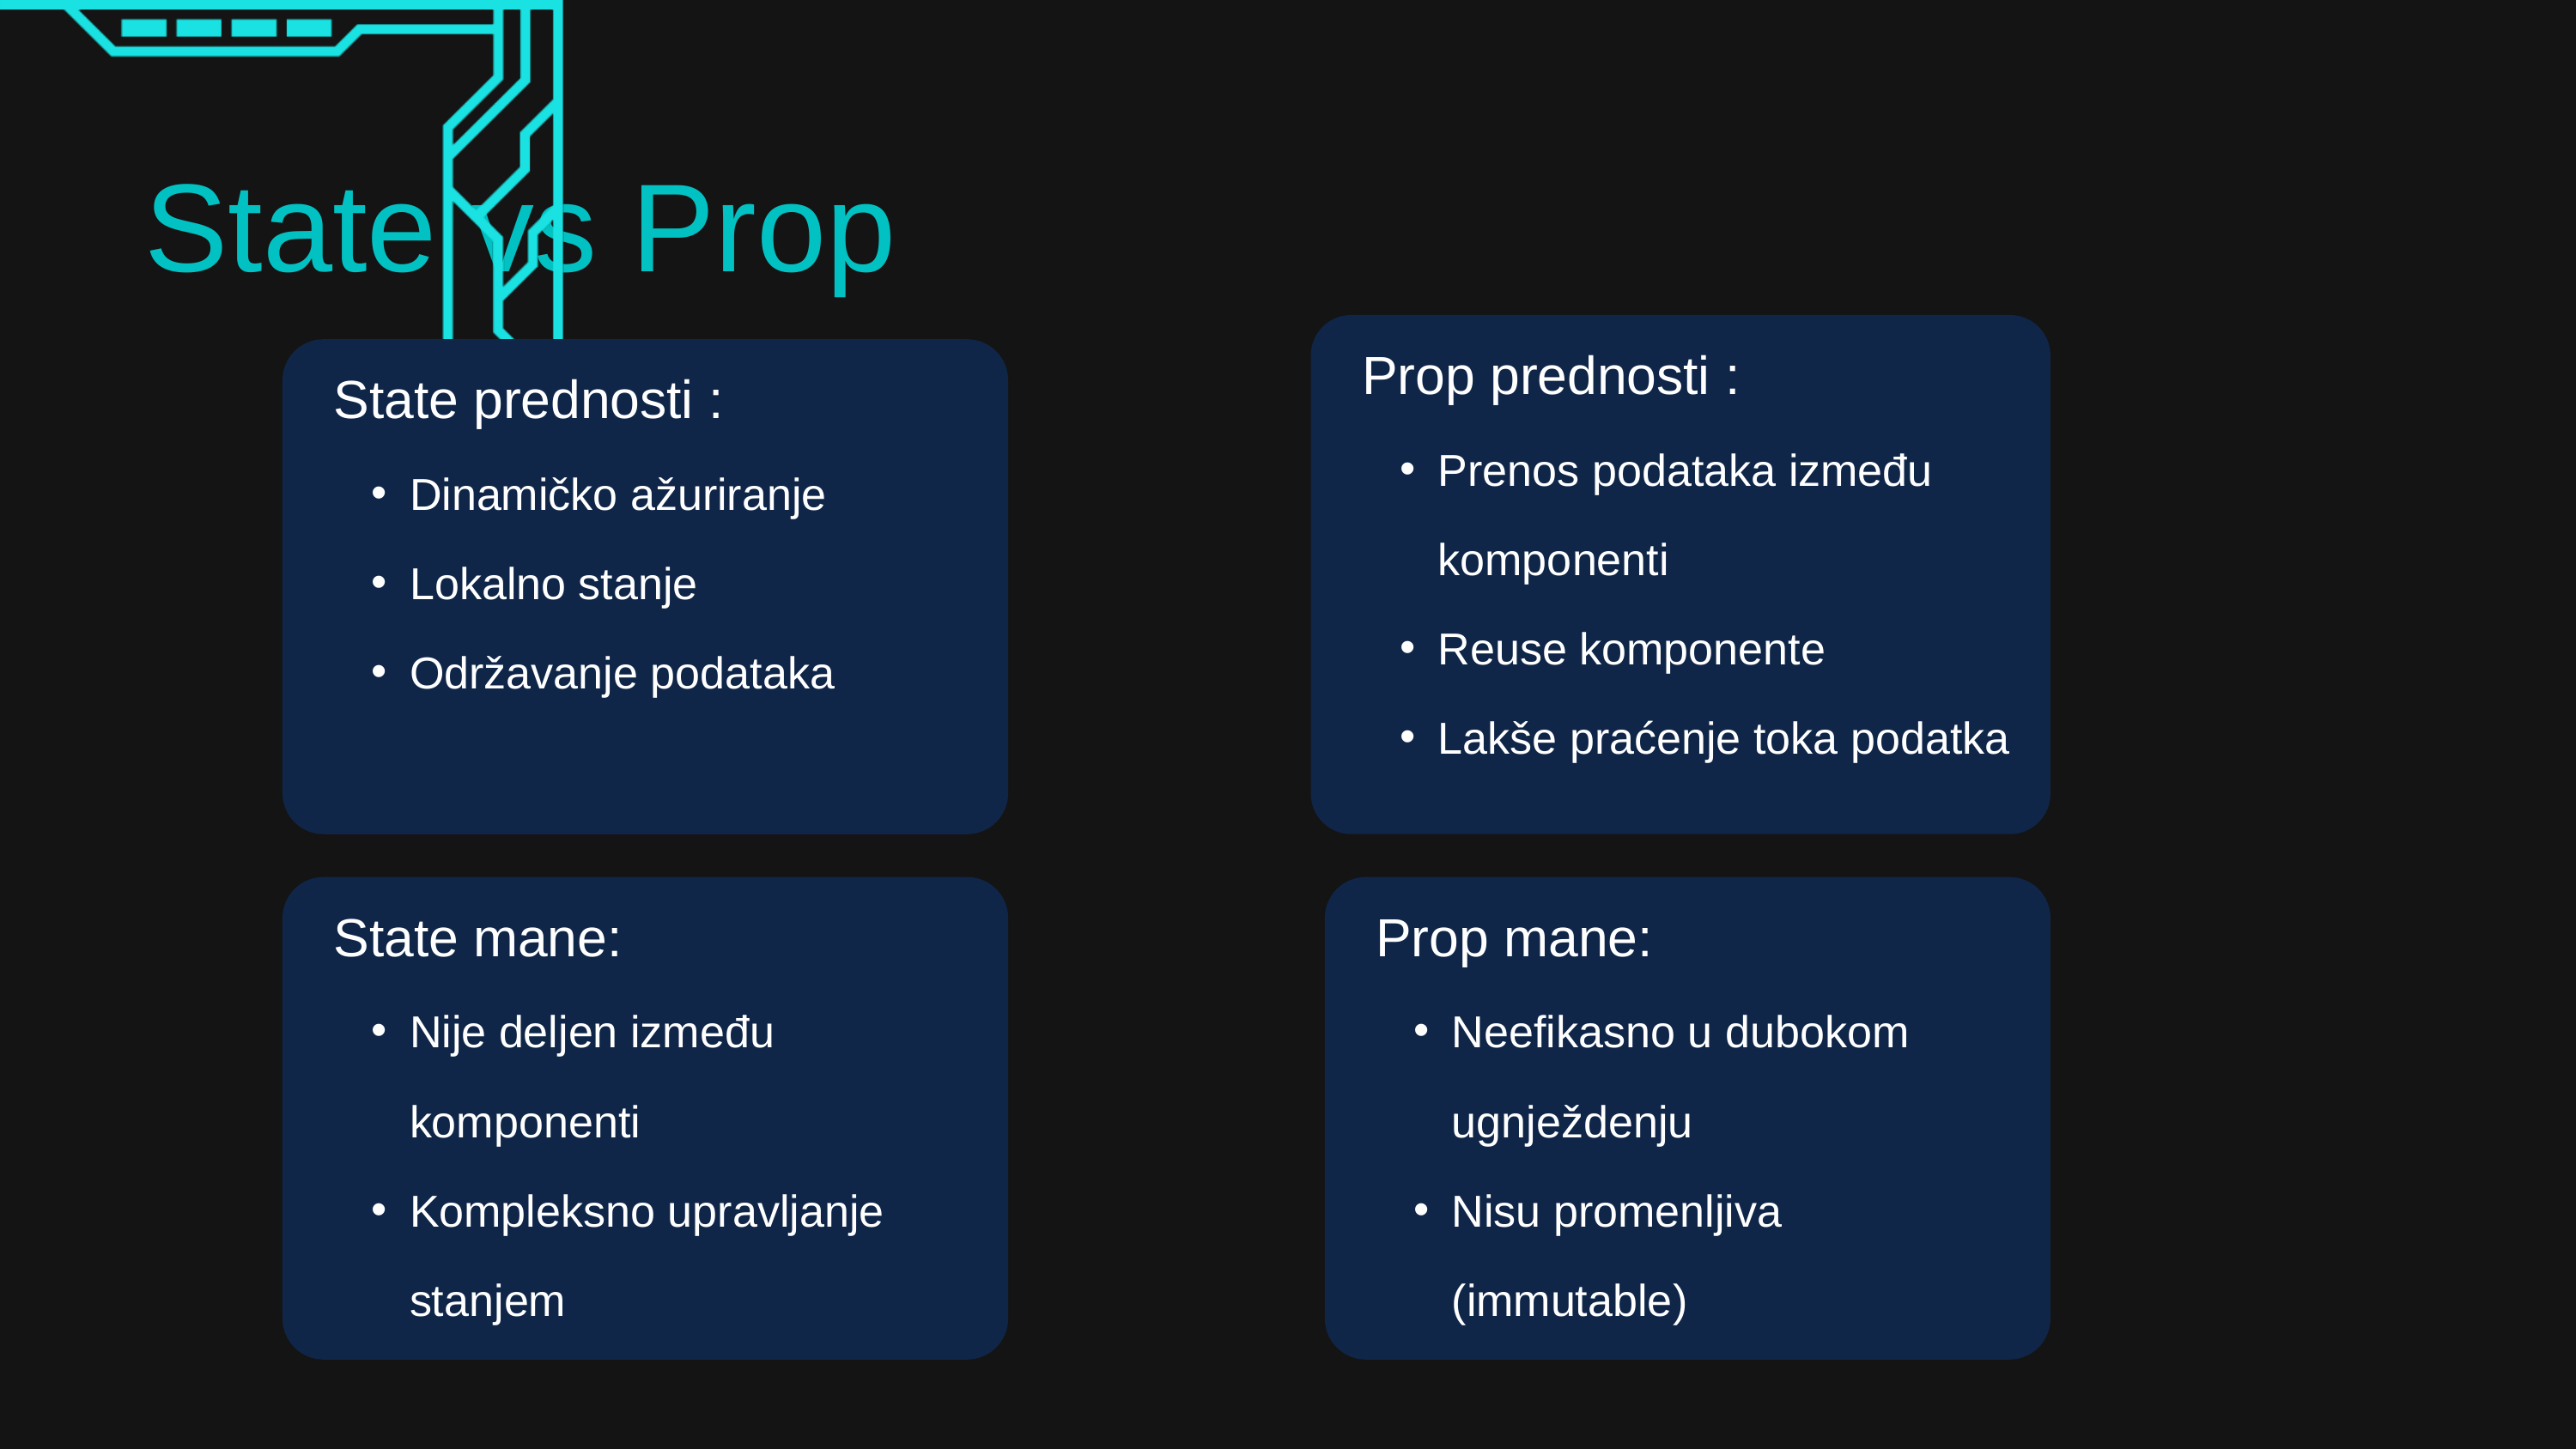

State vs Prop

Prop prednosti :
Prenos podataka između komponenti
Reuse komponente
Lakše praćenje toka podatka

State prednosti :
Dinamičko ažuriranje
Lokalno stanje
Održavanje podataka

State mane:
Nije deljen između komponenti
Kompleksno upravljanje stanjem
Prop mane:
Neefikasno u dubokom ugnježdenju
Nisu promenljiva (immutable)